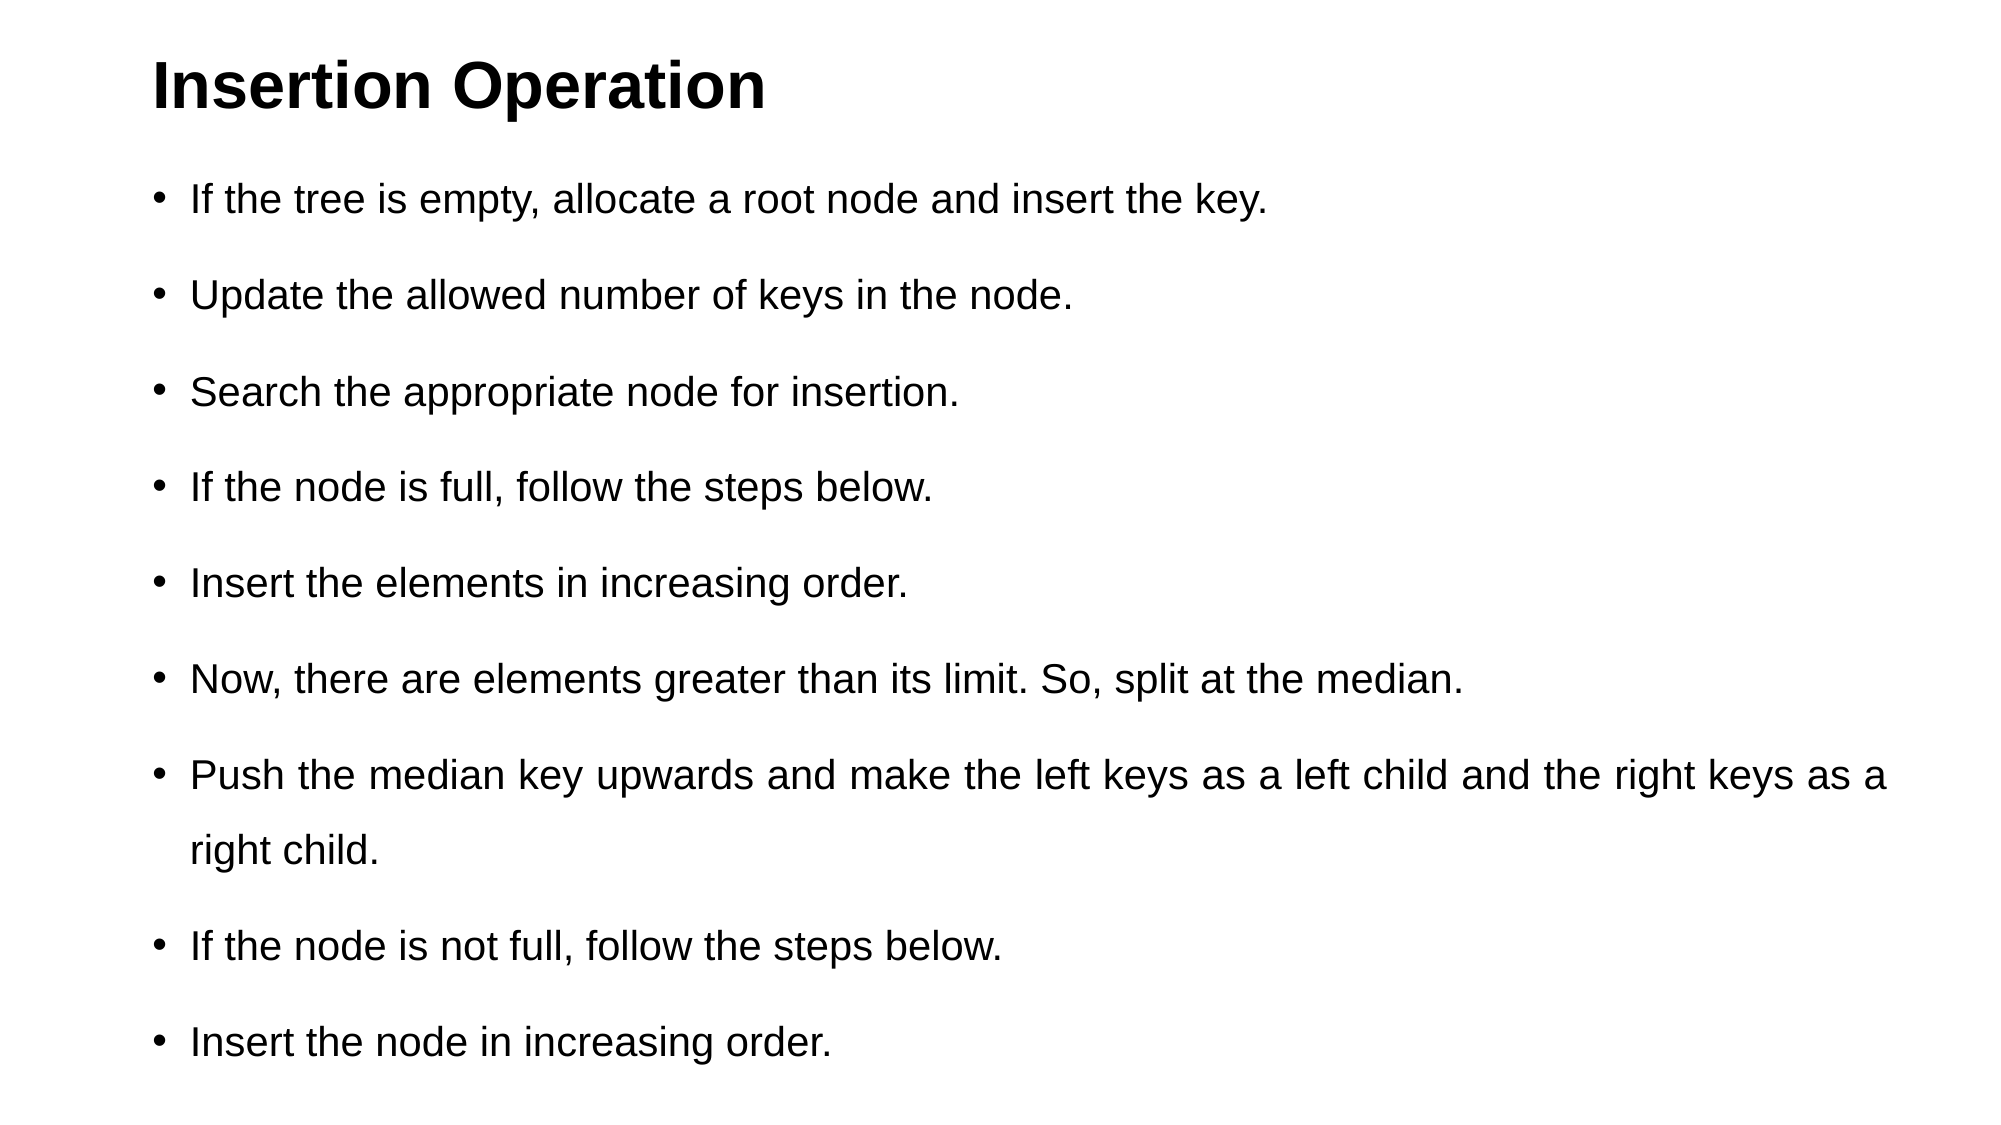

# Insertion Operation
If the tree is empty, allocate a root node and insert the key.
Update the allowed number of keys in the node.
Search the appropriate node for insertion.
If the node is full, follow the steps below.
Insert the elements in increasing order.
Now, there are elements greater than its limit. So, split at the median.
Push the median key upwards and make the left keys as a left child and the right keys as a right child.
If the node is not full, follow the steps below.
Insert the node in increasing order.